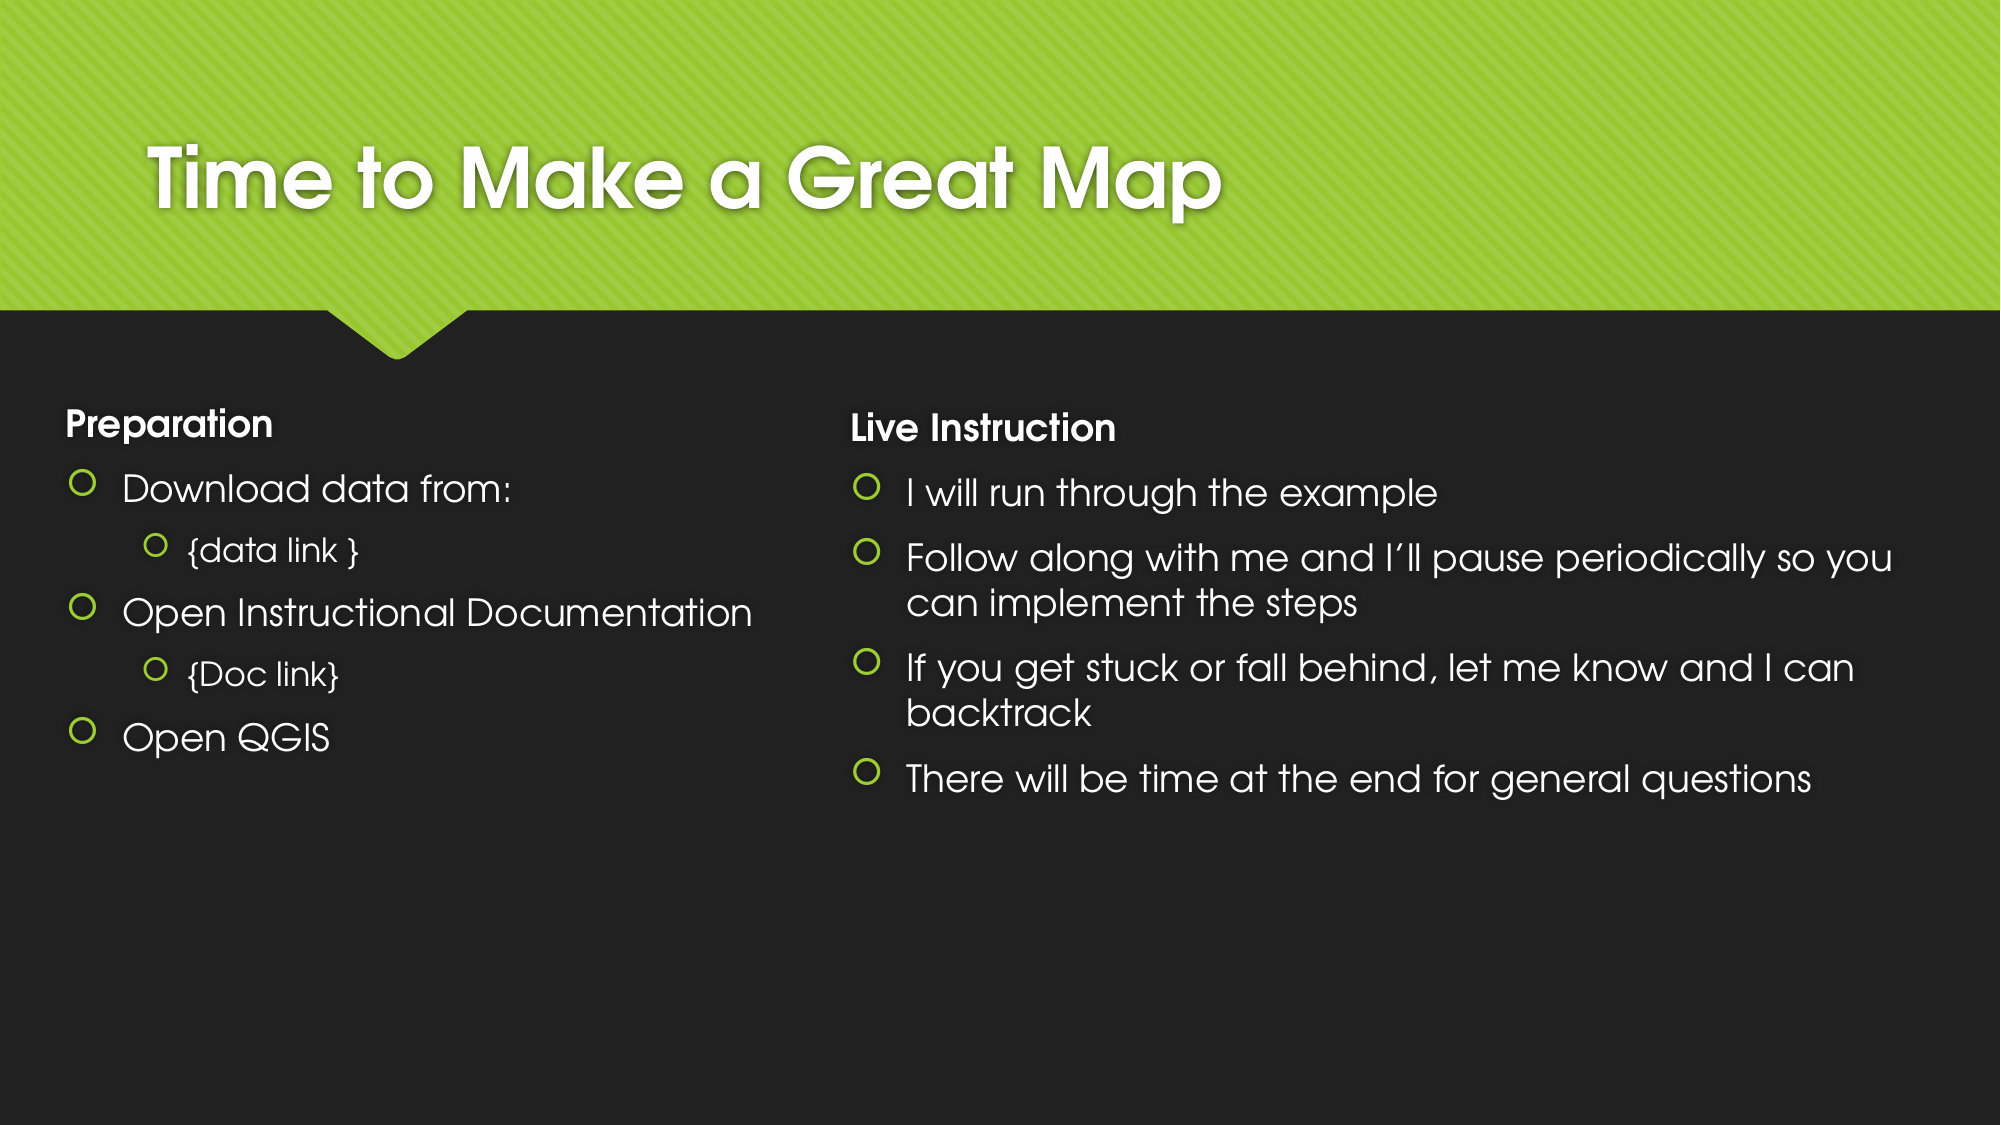

# Time to Make a Great Map
Preparation
Download data from:
{data link }
Open Instructional Documentation
{Doc link}
Open QGIS

Live Instruction
I will run through the example
Follow along with me and I’ll pause periodically so you can implement the steps
If you get stuck or fall behind, let me know and I can backtrack
There will be time at the end for general questions